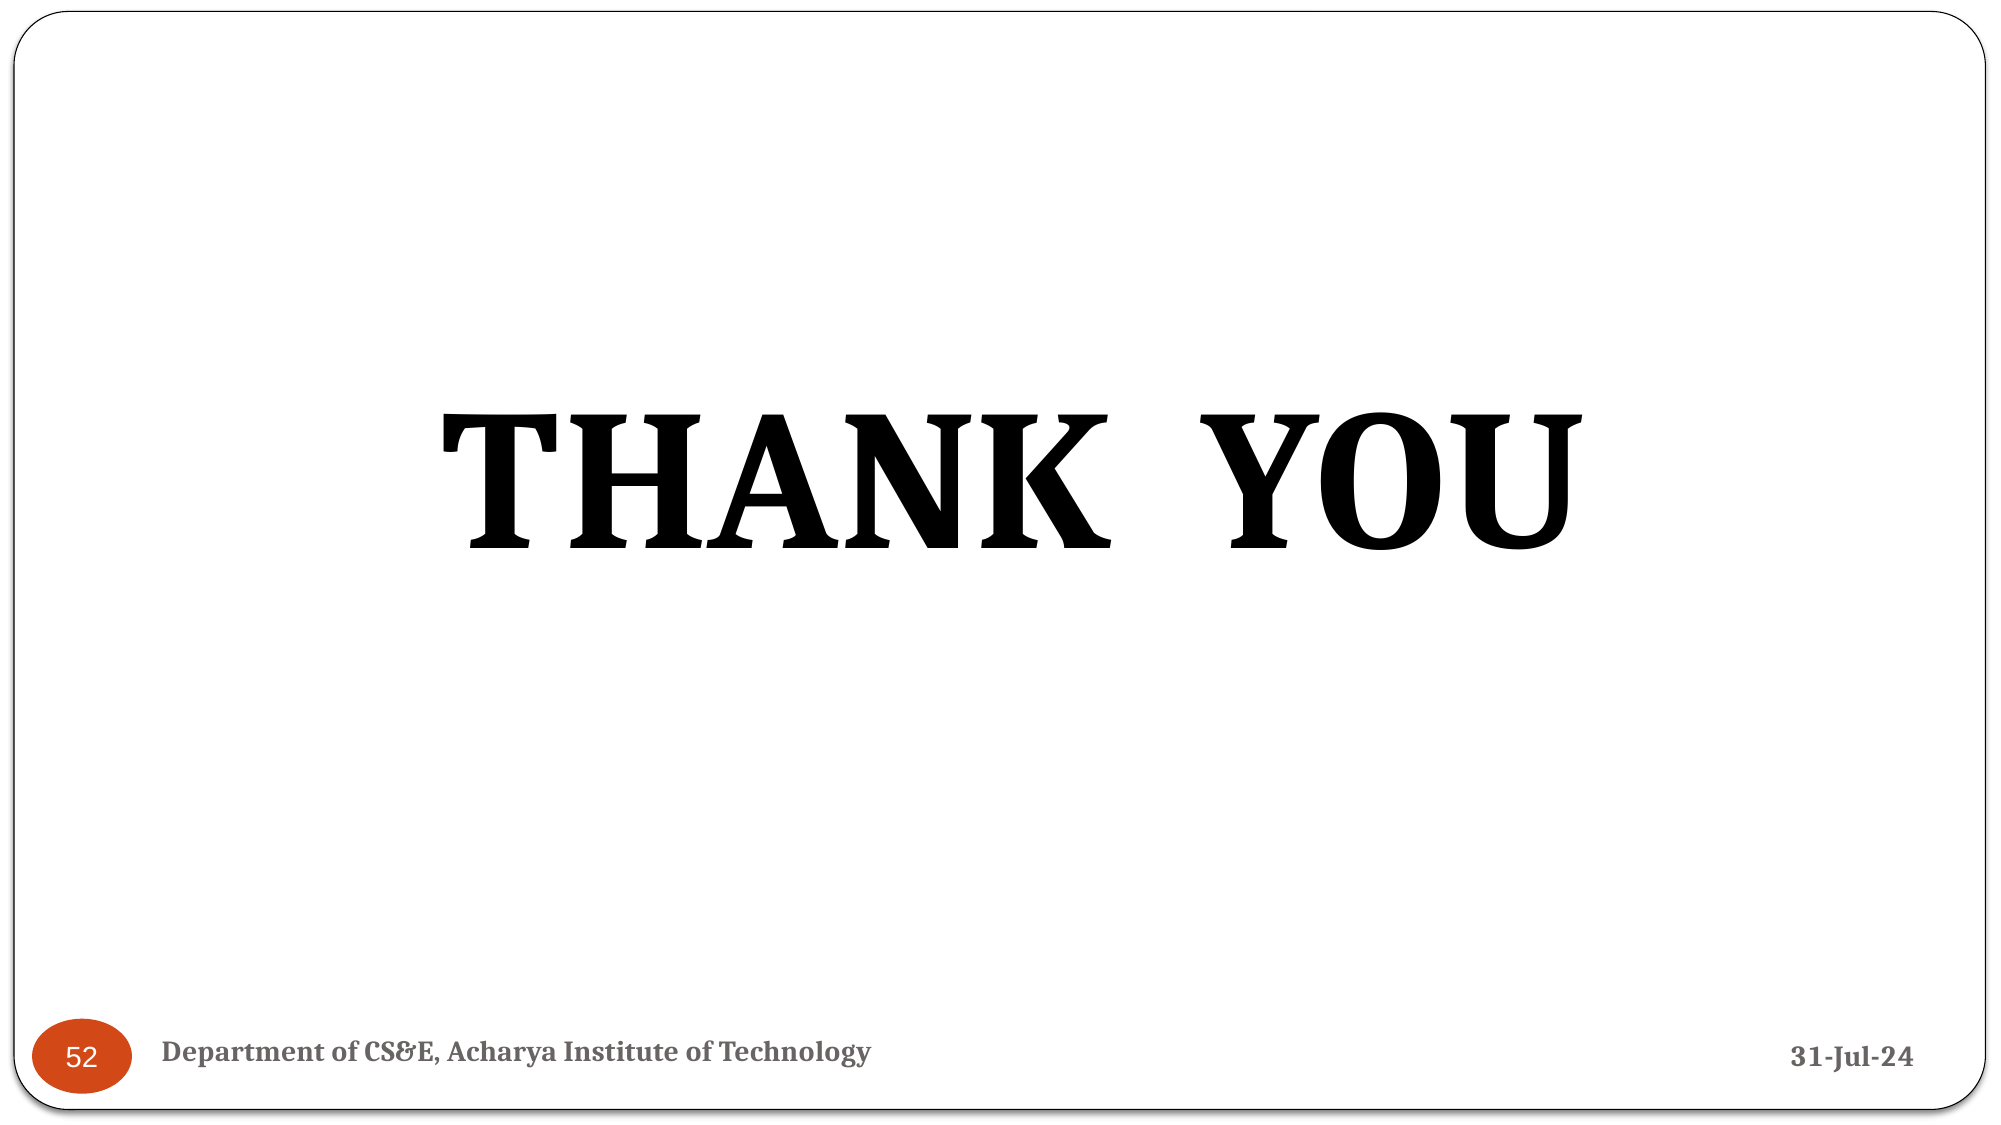

THANK  YOU
Department of CS&E, Acharya Institute of Technology
31-Jul-24
52